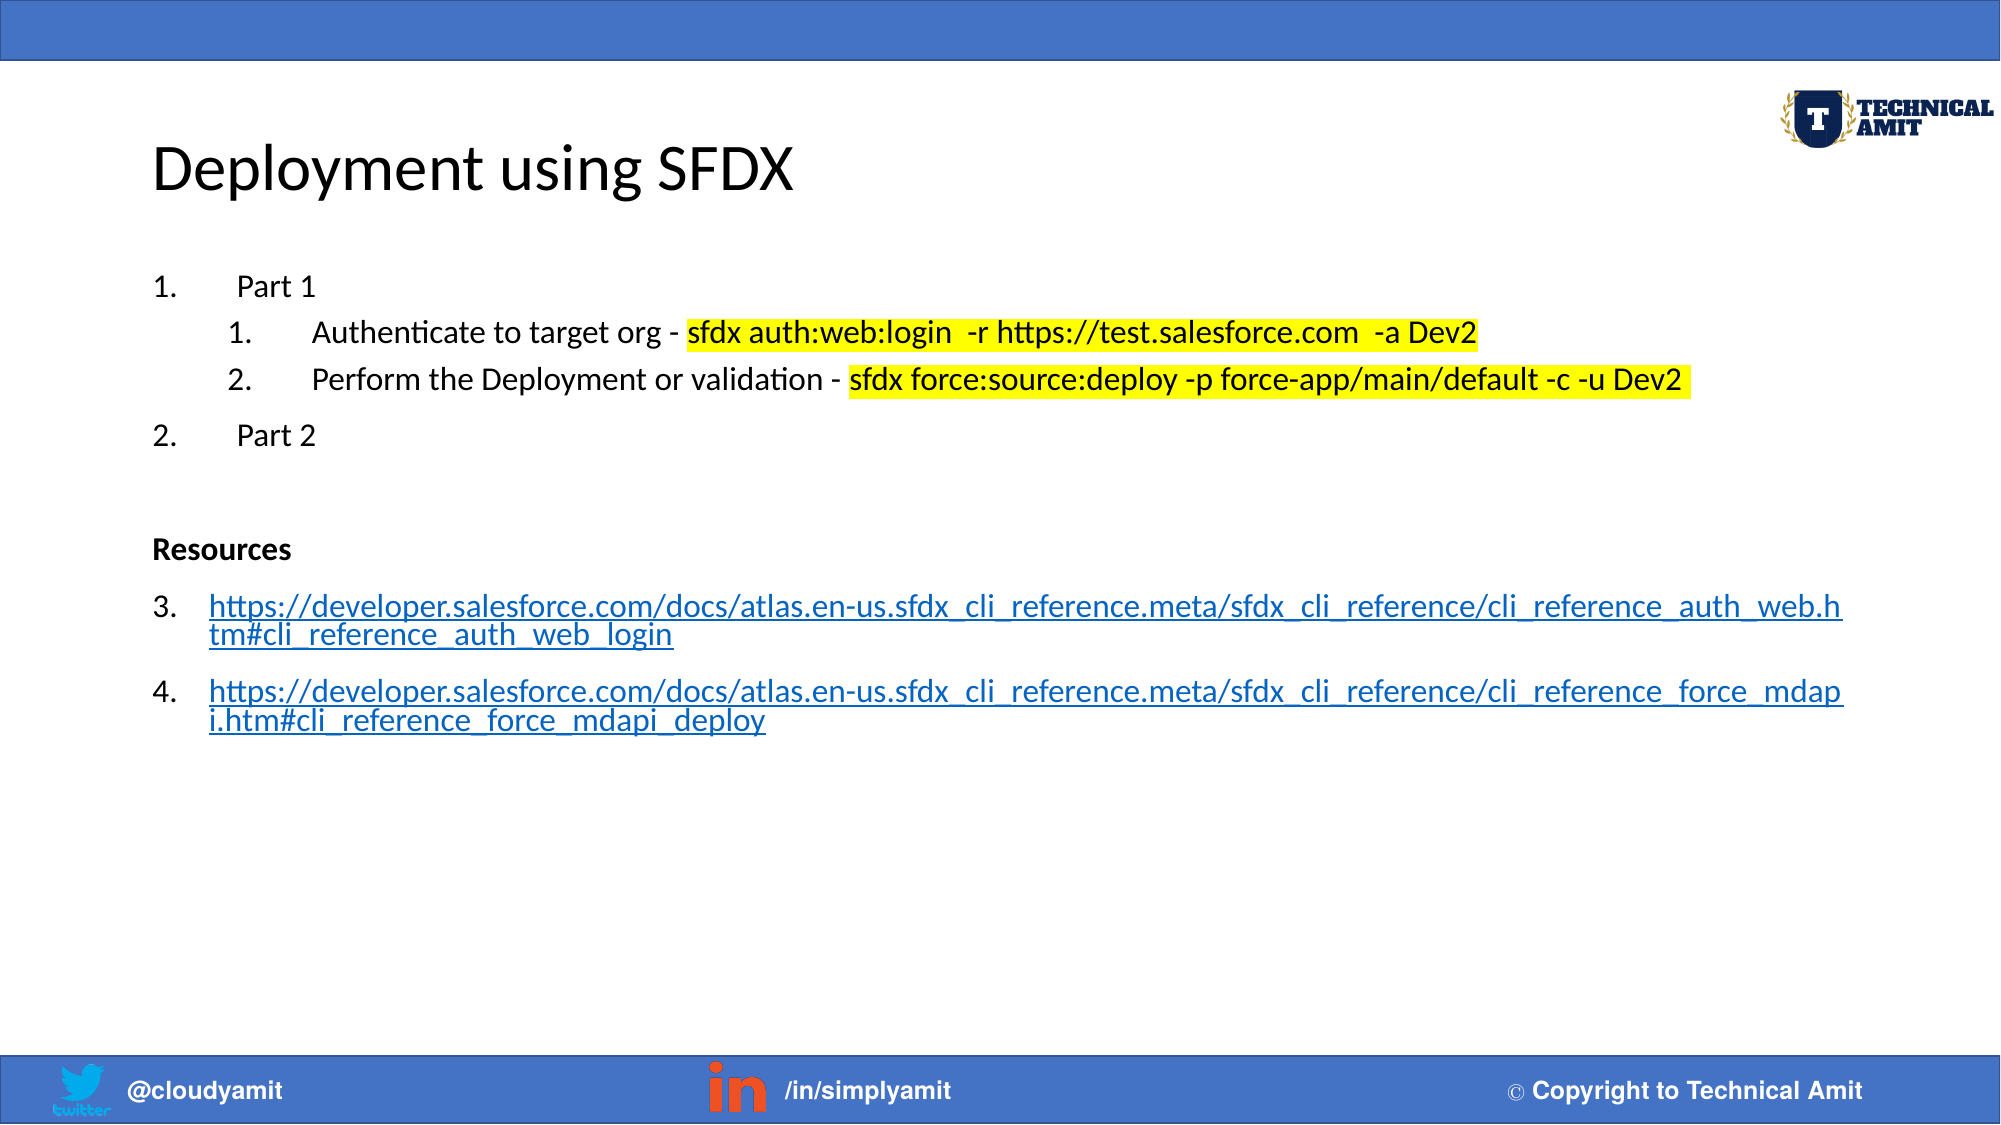

# Deployment using SFDX
Part 1
Authenticate to target org - sfdx auth:web:login  -r https://test.salesforce.com  -a Dev2
Perform the Deployment or validation - sfdx force:source:deploy -p force-app/main/default -c -u Dev2
Part 2

Resources
https://developer.salesforce.com/docs/atlas.en-us.sfdx_cli_reference.meta/sfdx_cli_reference/cli_reference_auth_web.htm#cli_reference_auth_web_login
https://developer.salesforce.com/docs/atlas.en-us.sfdx_cli_reference.meta/sfdx_cli_reference/cli_reference_force_mdapi.htm#cli_reference_force_mdapi_deploy